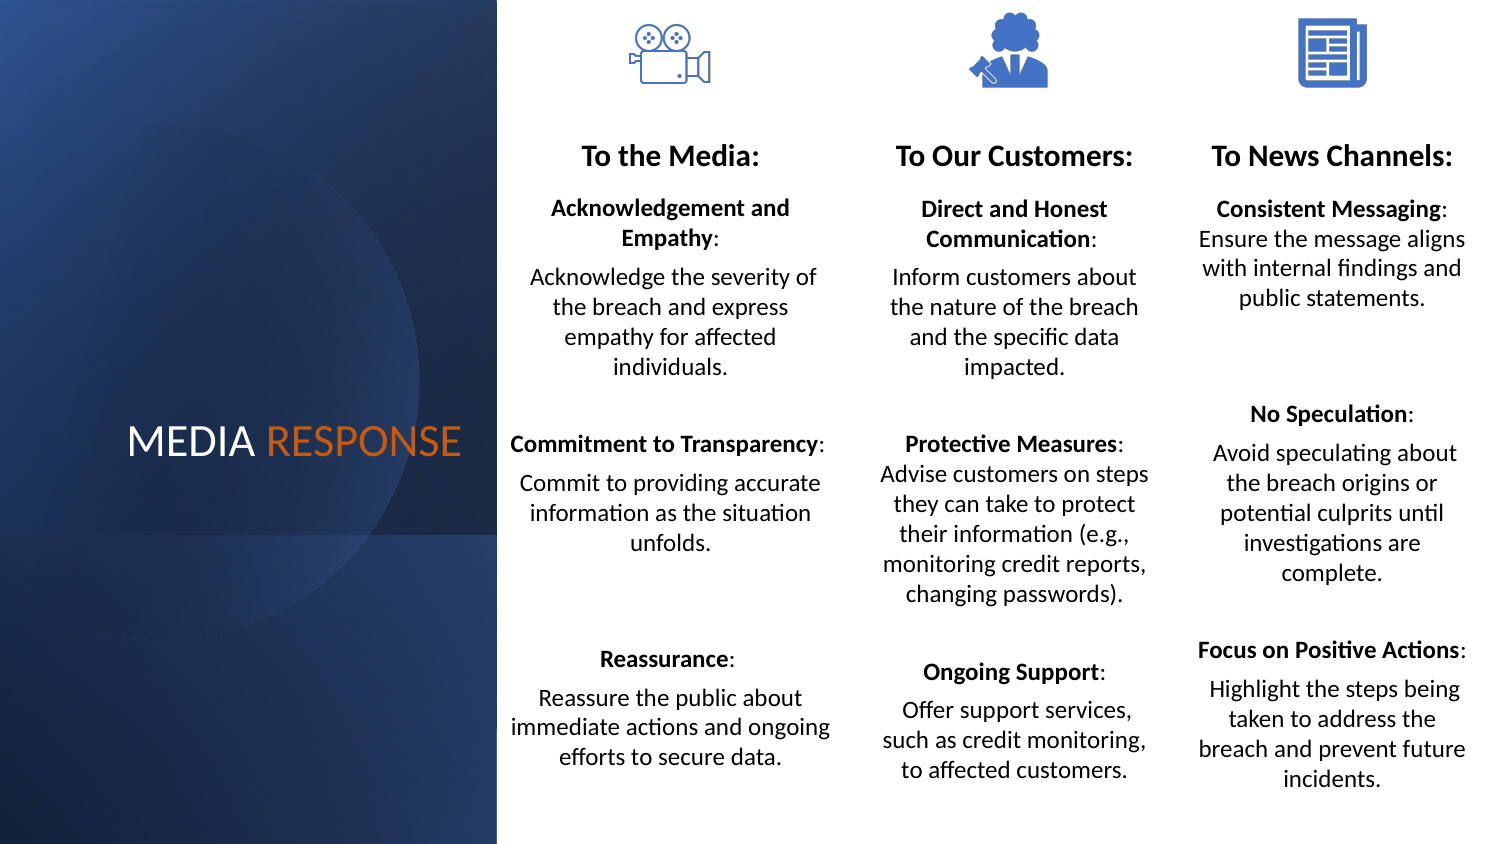

To the Media:
Acknowledgement and Empathy:
 Acknowledge the severity of the breach and express empathy for affected individuals.

Commitment to Transparency:
Commit to providing accurate information as the situation unfolds.

Reassurance:
Reassure the public about immediate actions and ongoing efforts to secure data.
To Our Customers:
Direct and Honest Communication:
Inform customers about the nature of the breach and the specific data impacted.

Protective Measures: Advise customers on steps they can take to protect their information (e.g., monitoring credit reports, changing passwords).

Ongoing Support:
 Offer support services, such as credit monitoring, to affected customers.
To News Channels:
Consistent Messaging: Ensure the message aligns with internal findings and public statements.

No Speculation:
 Avoid speculating about the breach origins or potential culprits until investigations are complete.

Focus on Positive Actions:
 Highlight the steps being taken to address the breach and prevent future incidents.

# MEDIA RESPONSE